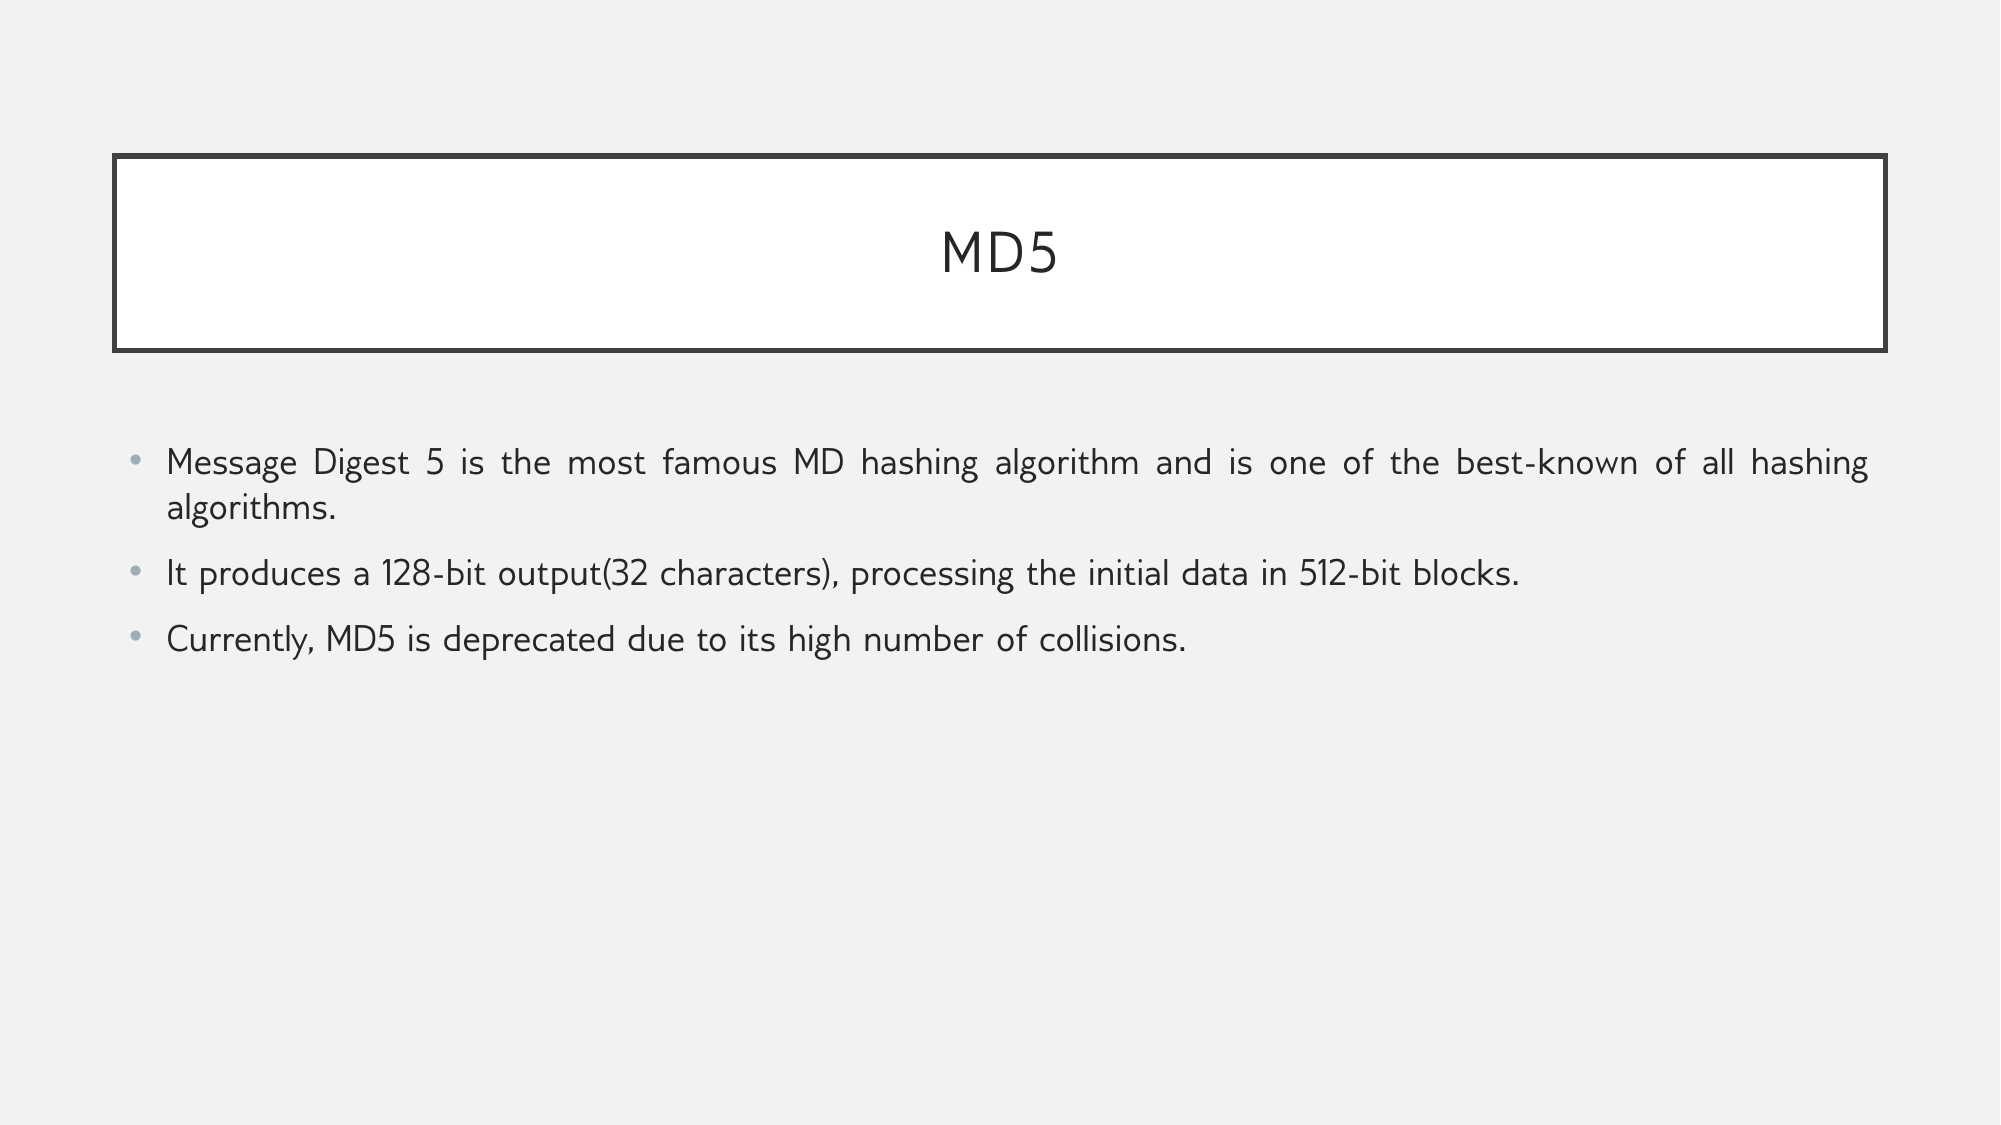

# MD5
Message Digest 5 is the most famous MD hashing algorithm and is one of the best-known of all hashing algorithms.
It produces a 128-bit output(32 characters), processing the initial data in 512-bit blocks.
Currently, MD5 is deprecated due to its high number of collisions.